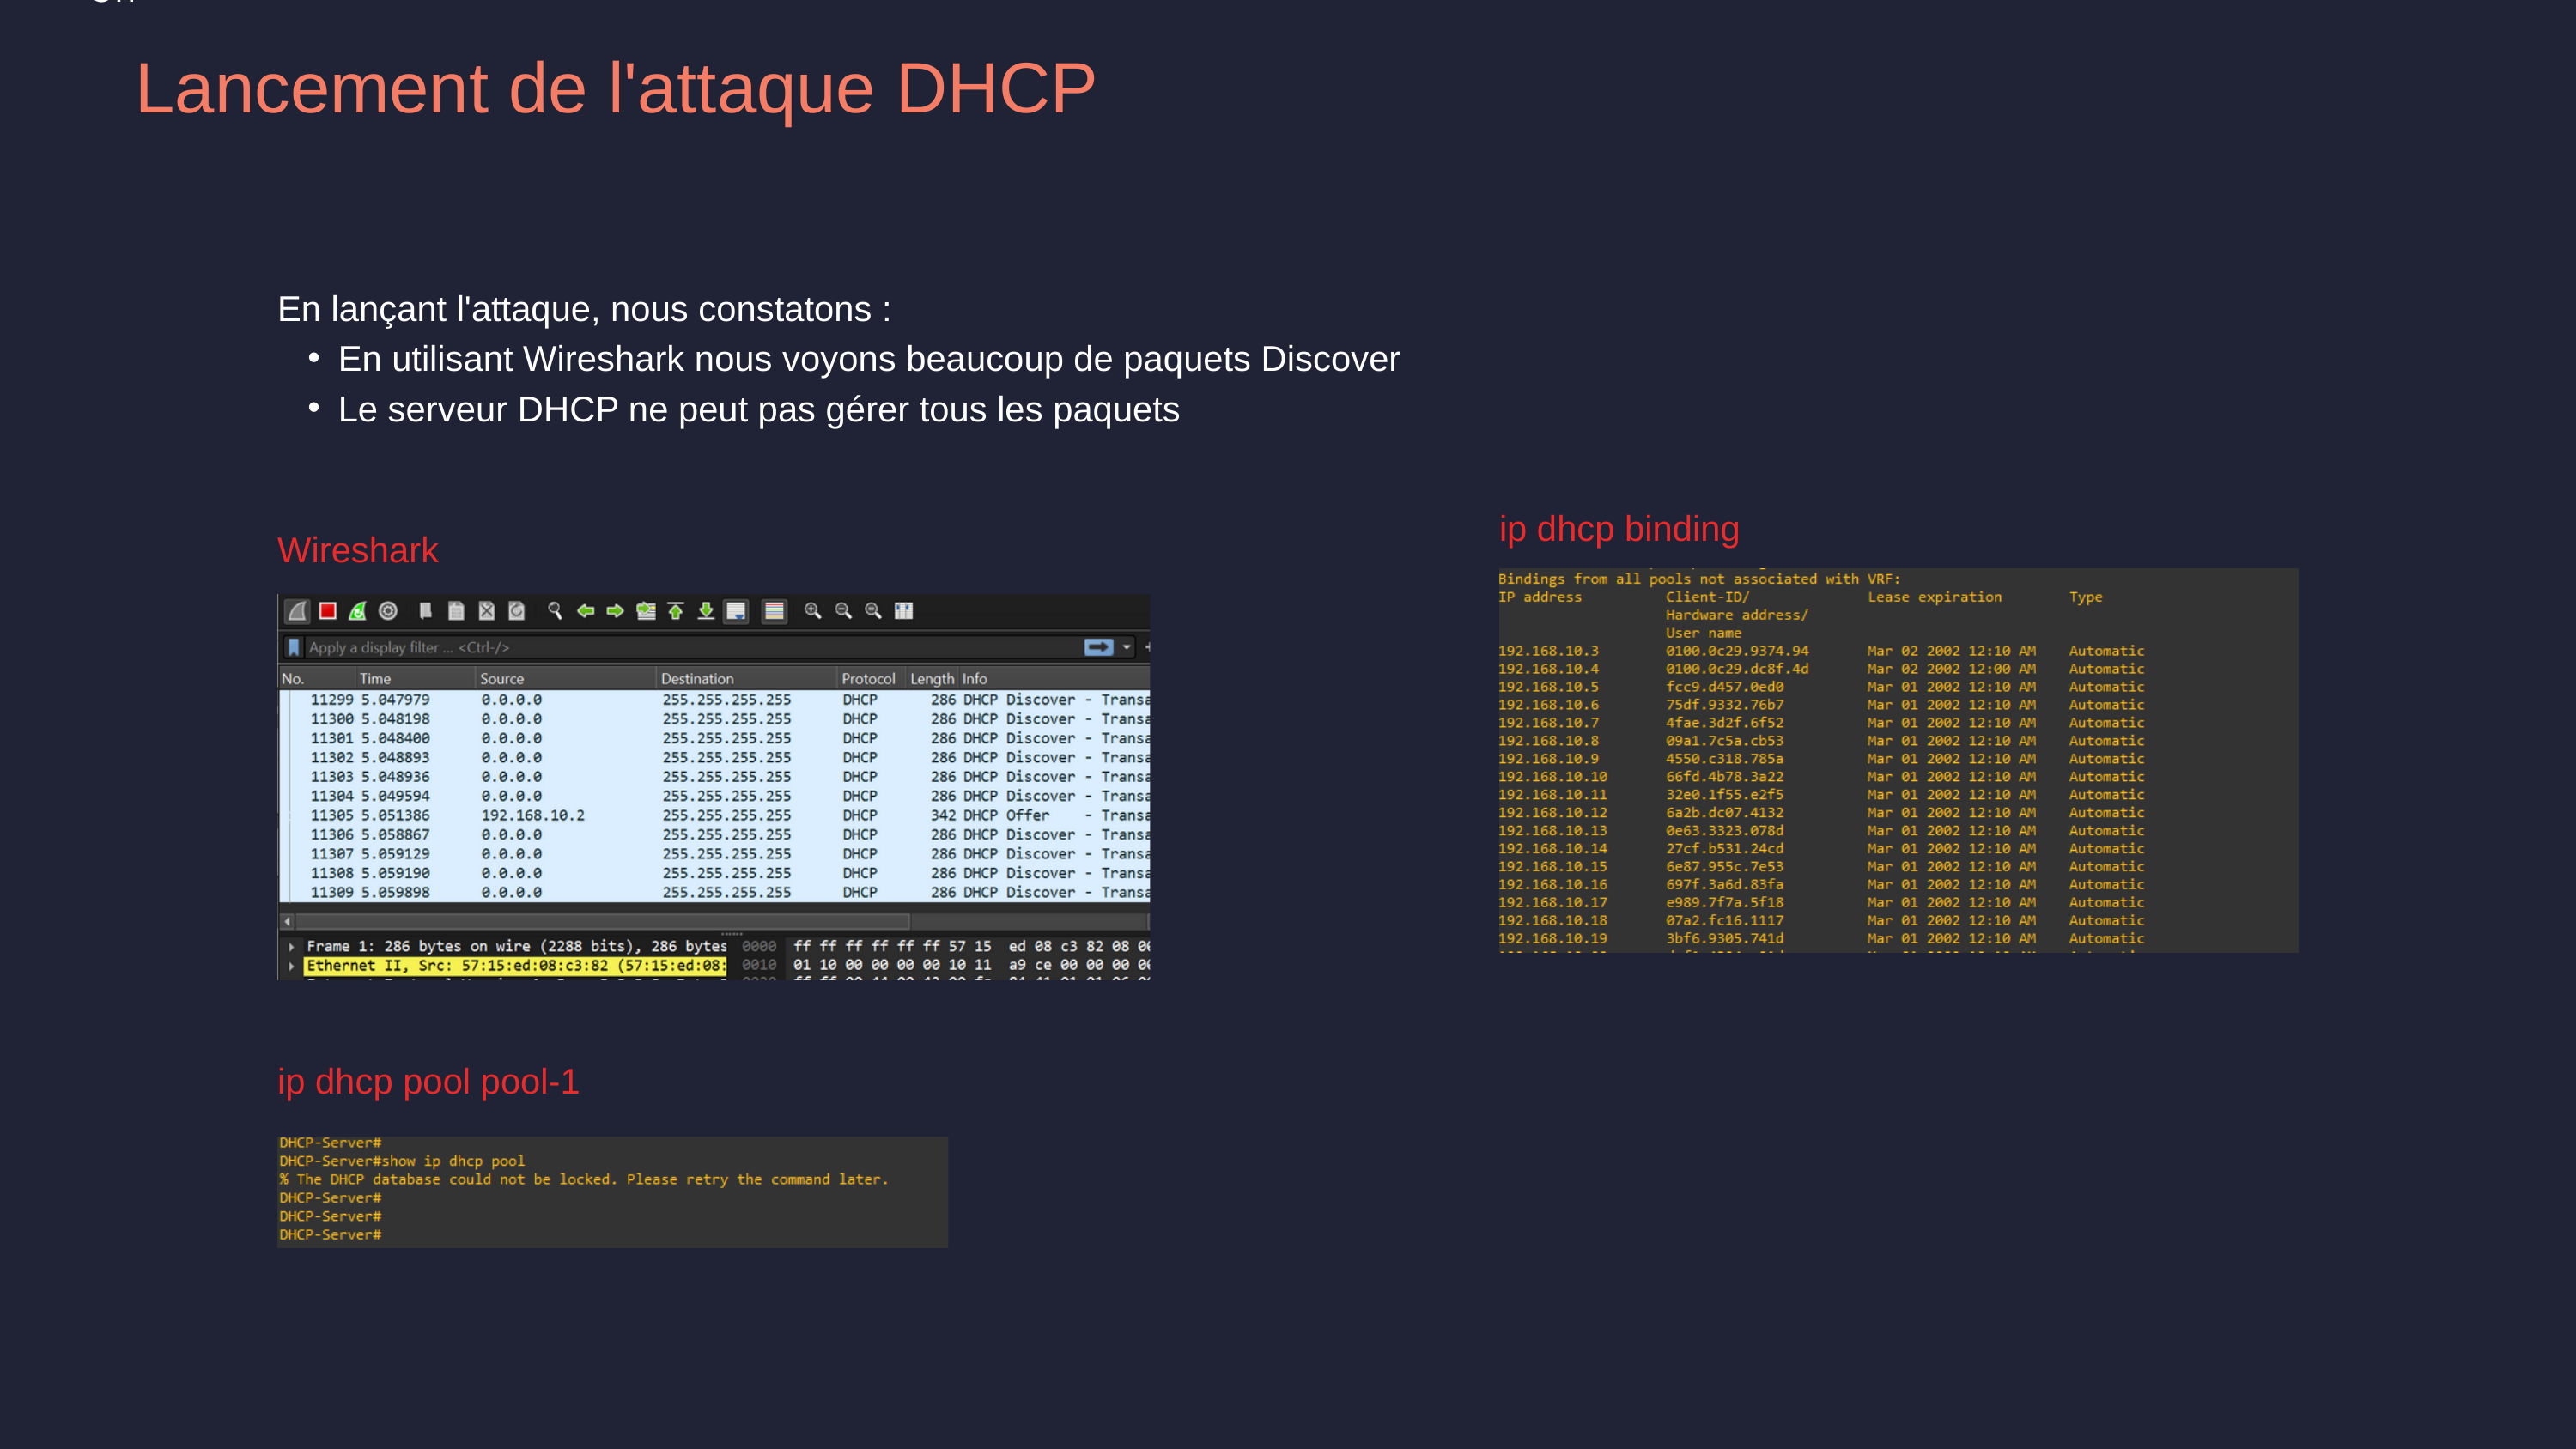

On
Lancement de l'attaque DHCP
En lançant l'attaque, nous constatons :
En utilisant Wireshark nous voyons beaucoup de paquets Discover
Le serveur DHCP ne peut pas gérer tous les paquets
ip dhcp binding
Wireshark

ip dhcp pool pool-1